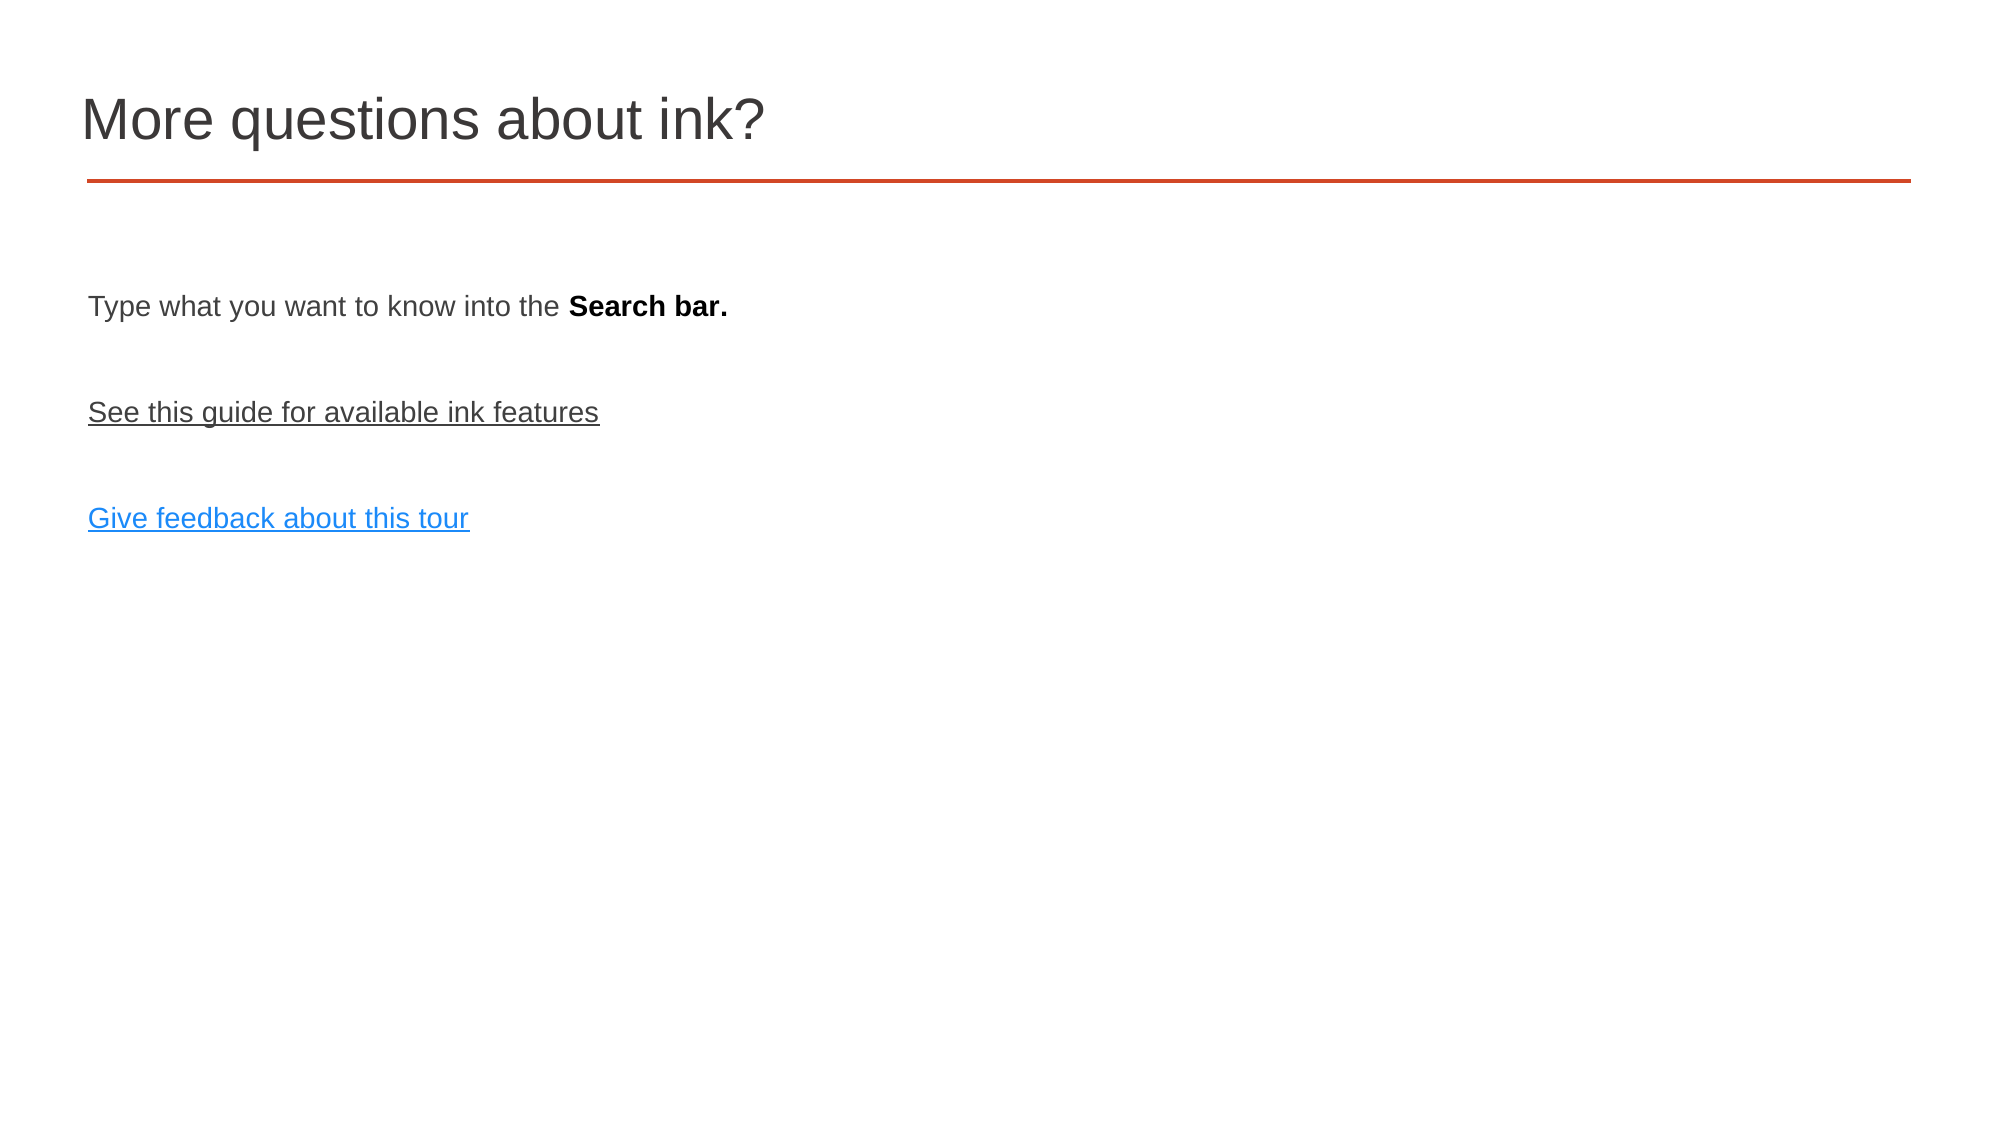

# More questions about ink?
Type what you want to know into the Search bar.
See this guide for available ink features
Give feedback about this tour